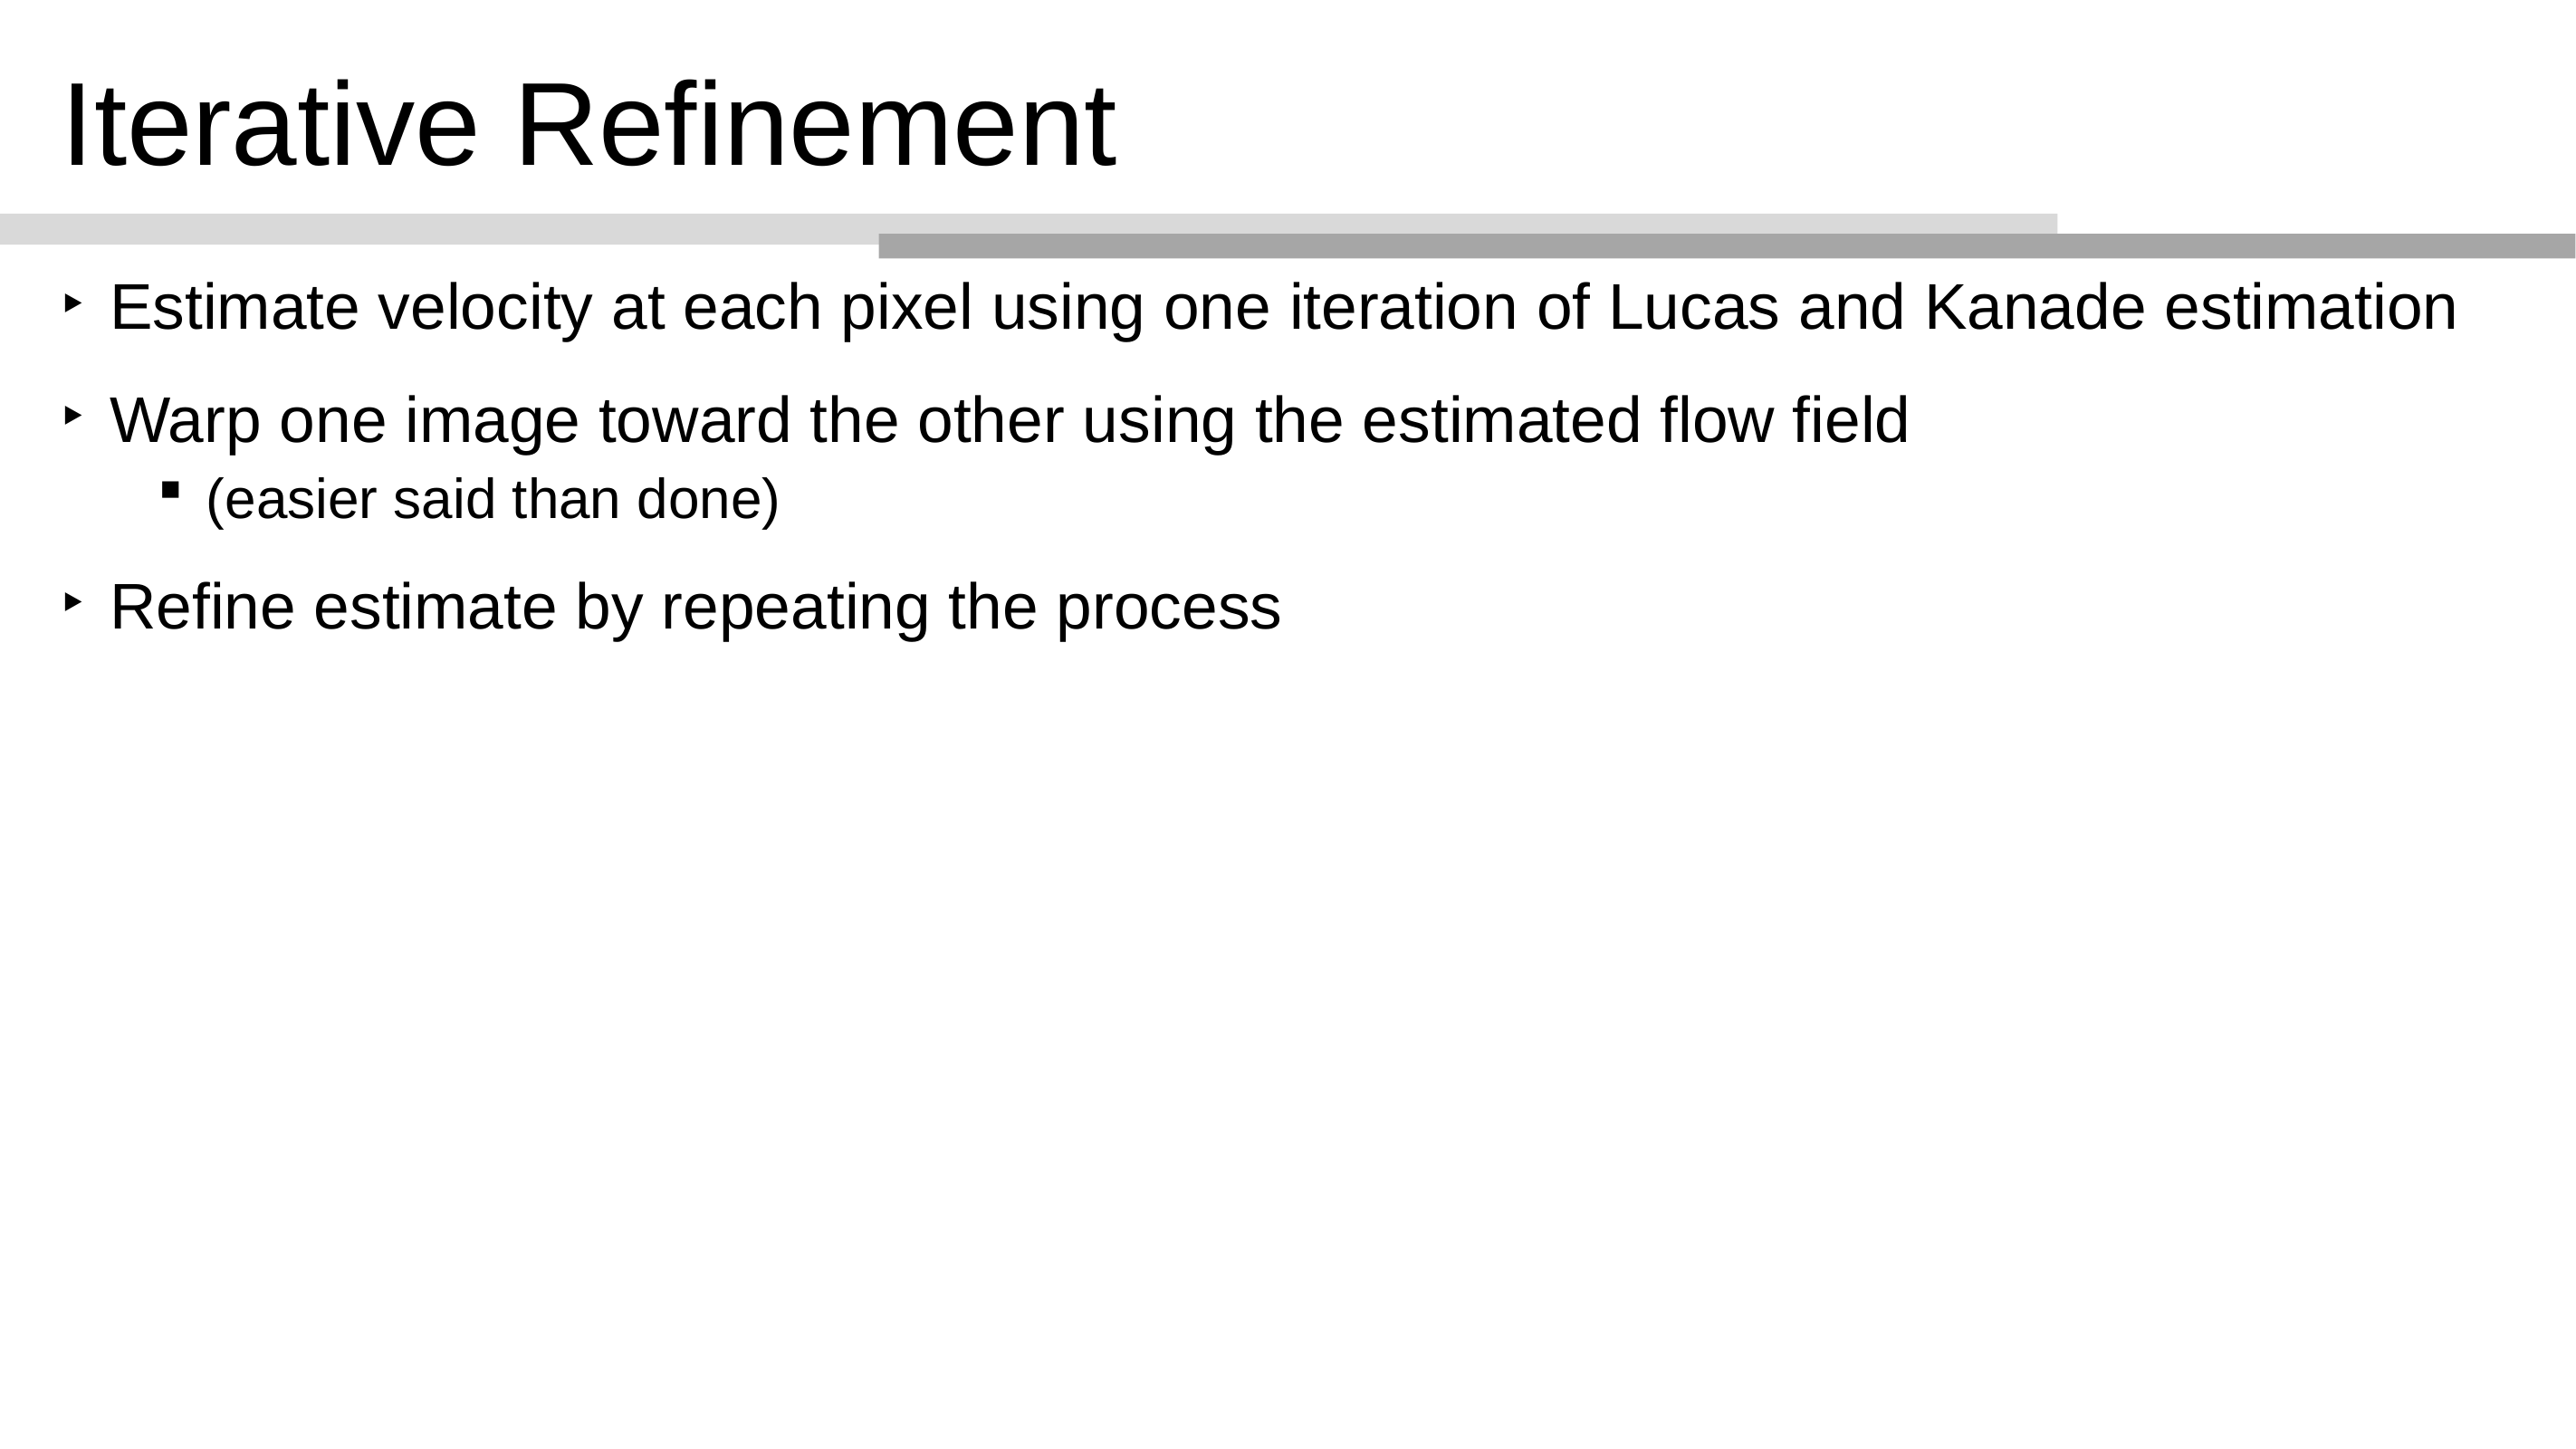

# Iterative Refinement
Estimate velocity at each pixel using one iteration of Lucas and Kanade estimation
Warp one image toward the other using the estimated flow field
(easier said than done)
Refine estimate by repeating the process